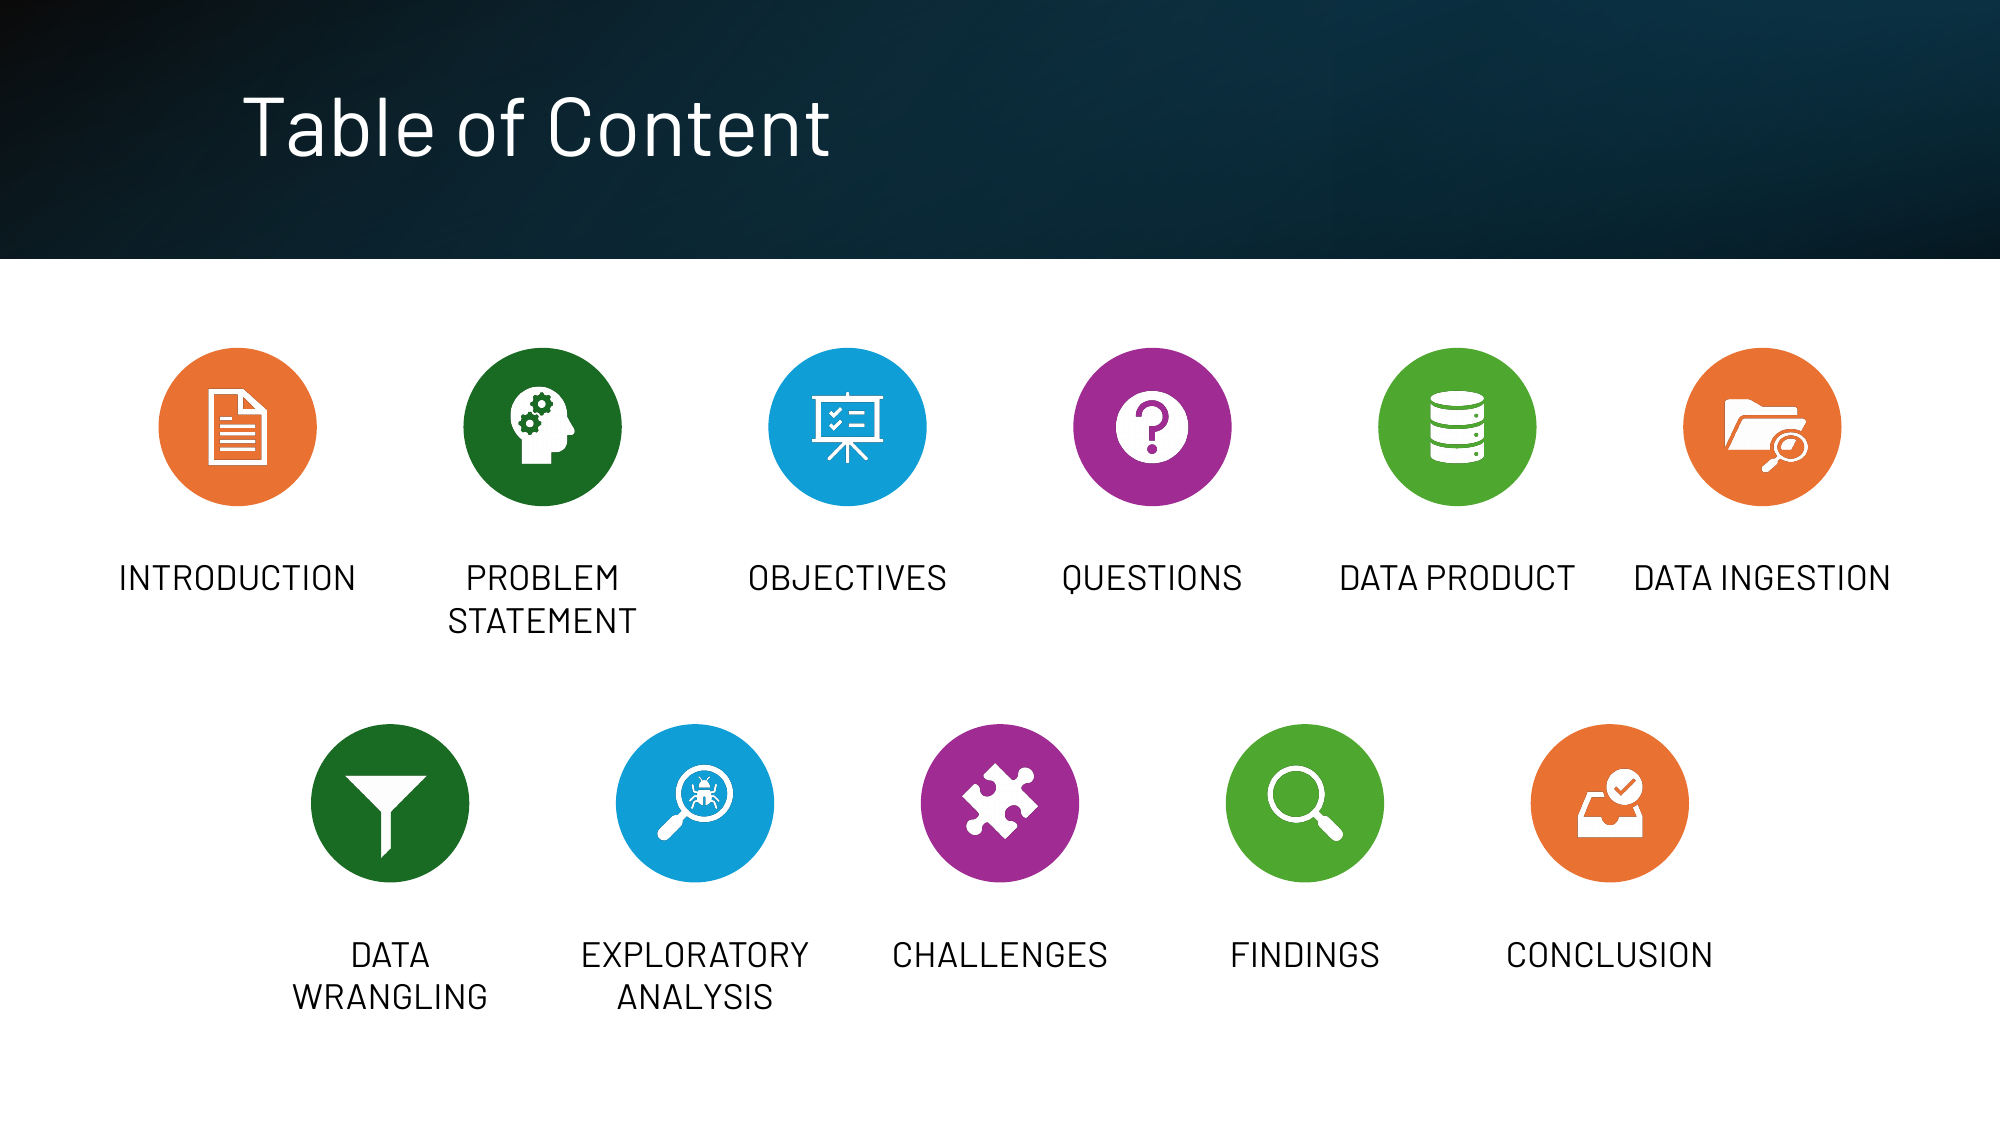

# Table of Content
Introduction
Problem Statement
Objectives
Questions
Data product
Data Ingestion
Data Wrangling
Exploratory Analysis
Challenges
Findings
Conclusion